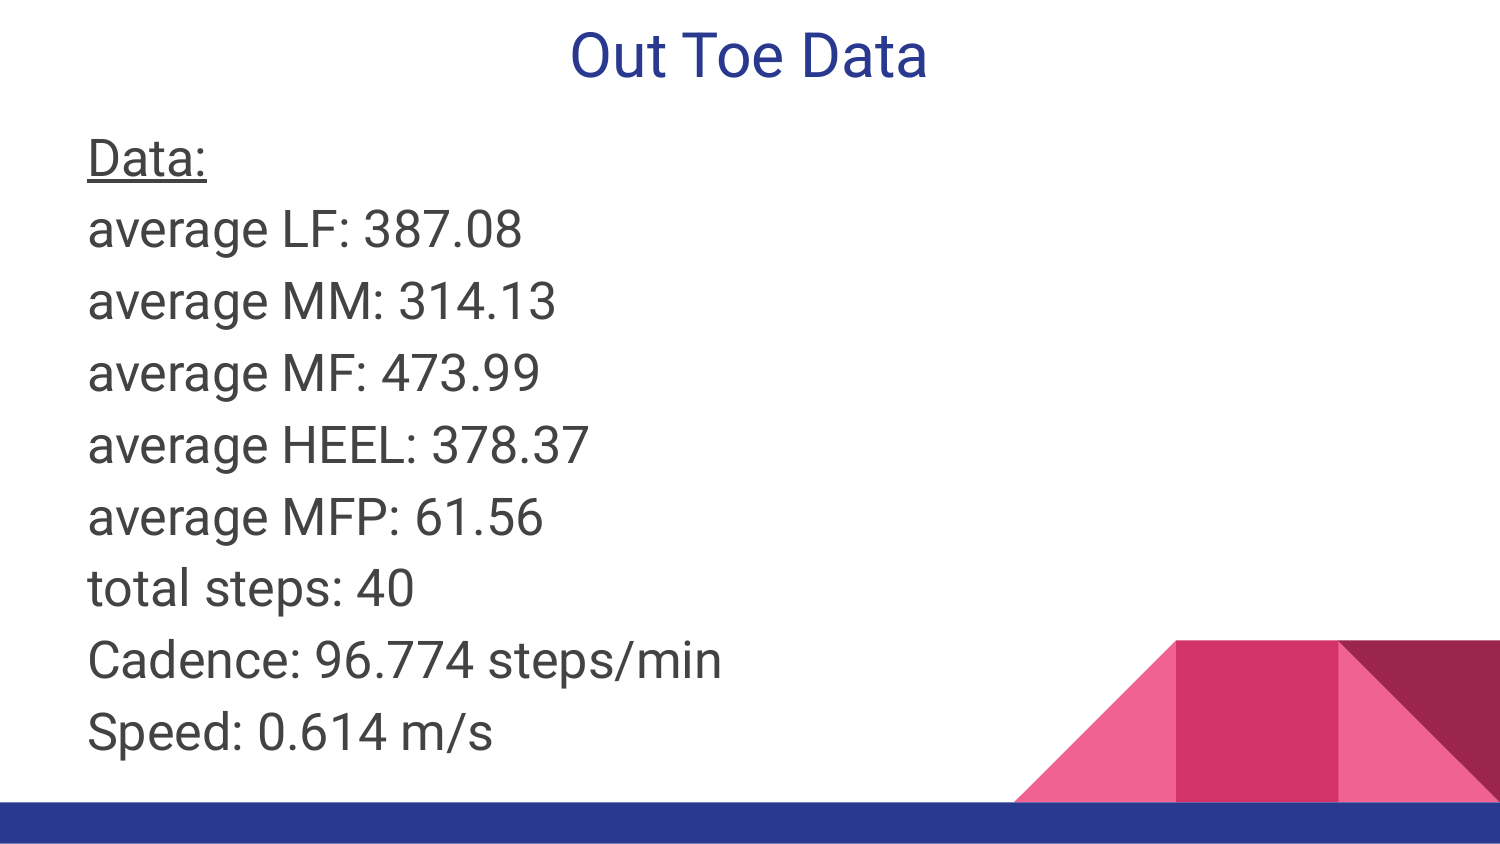

# Out Toe Data
Data:
average LF: 387.08
average MM: 314.13
average MF: 473.99
average HEEL: 378.37
average MFP: 61.56
total steps: 40
Cadence: 96.774 steps/min
Speed: 0.614 m/s